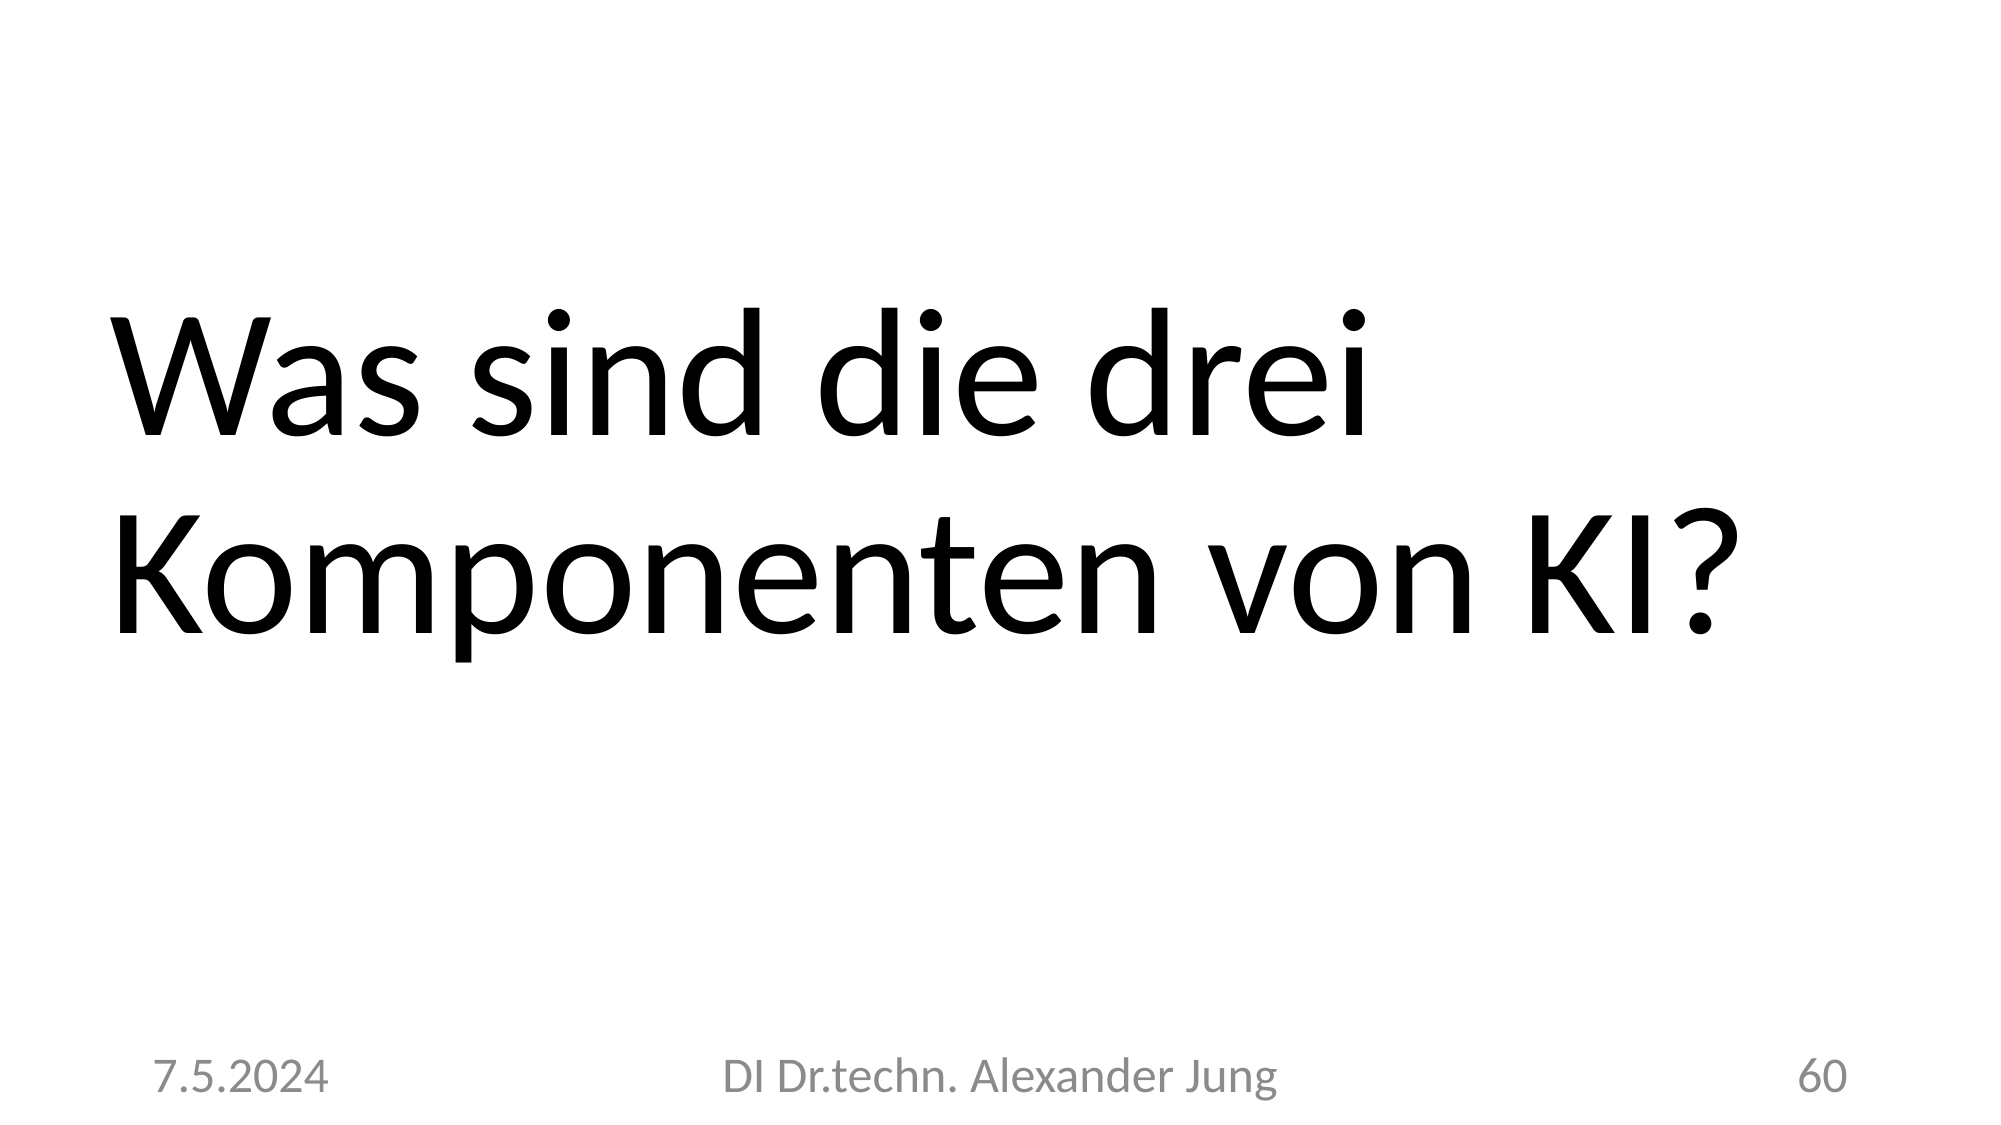

# Was sind die drei Komponenten von KI?
7.5.2024
DI Dr.techn. Alexander Jung
60